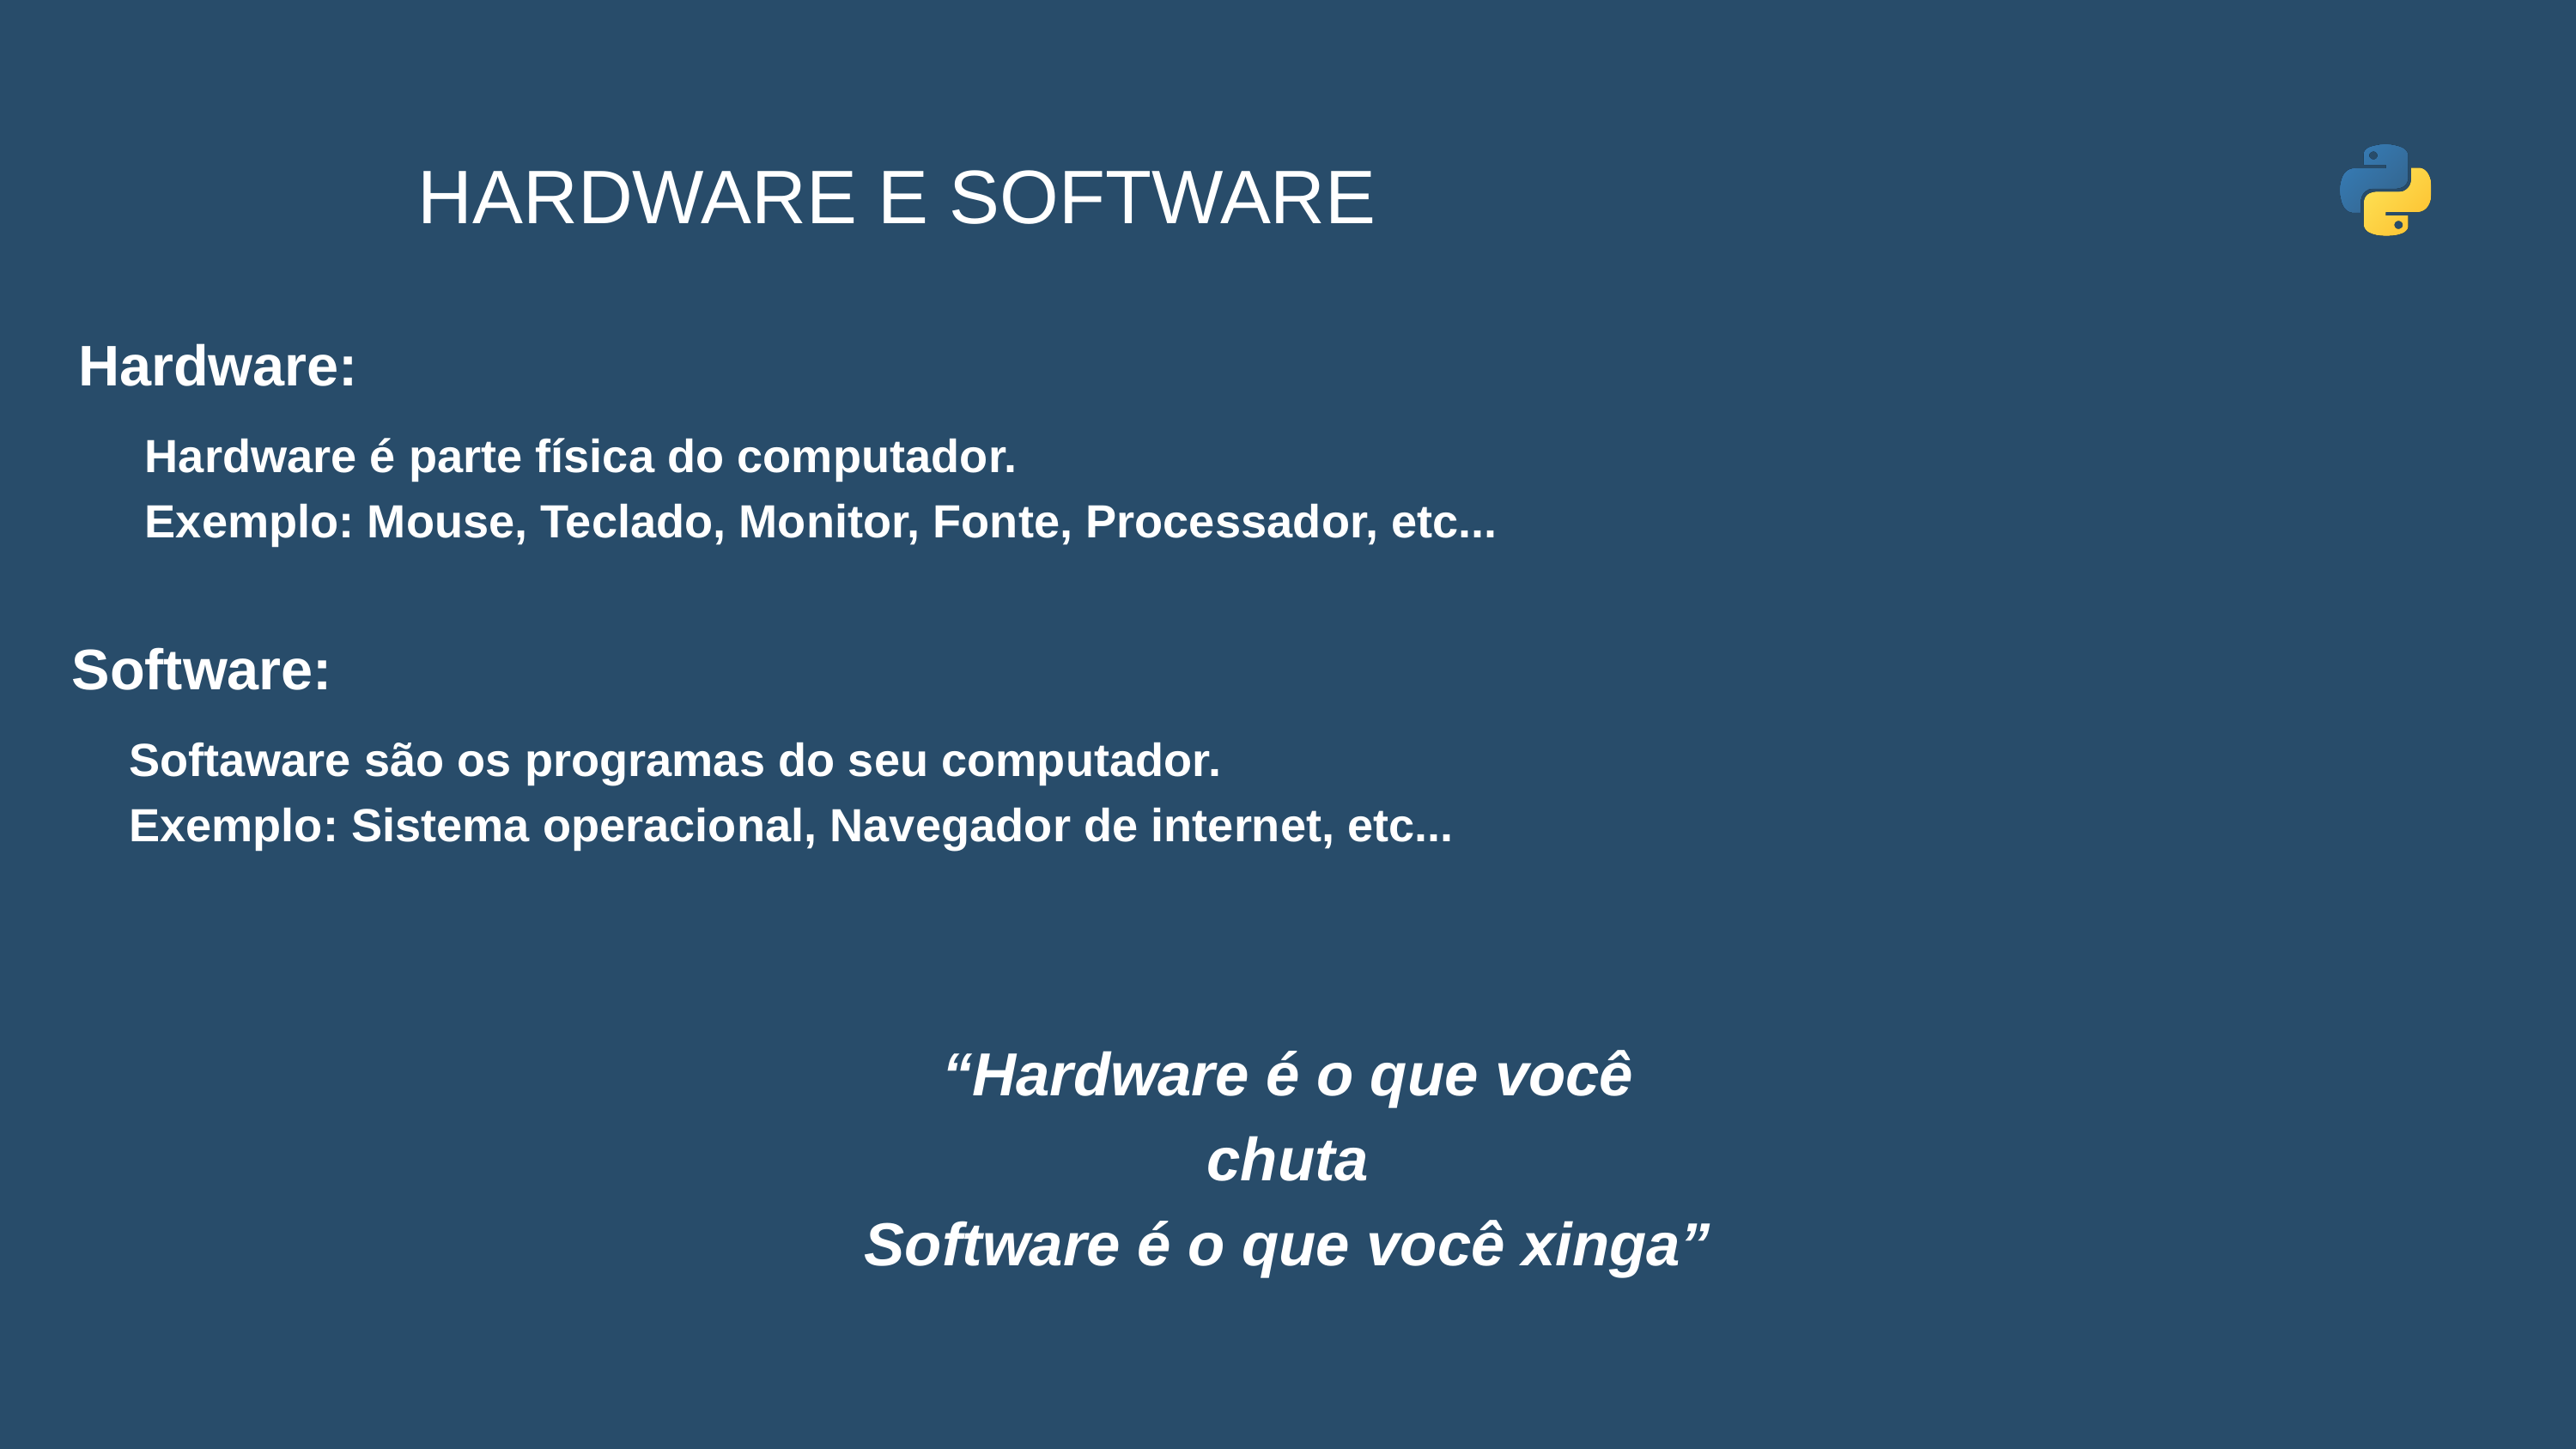

HARDWARE E SOFTWARE

Hardware:
Hardware é parte física do computador.
Exemplo: Mouse, Teclado, Monitor, Fonte, Processador, etc...
Software:
Softaware são os programas do seu computador.
Exemplo: Sistema operacional, Navegador de internet, etc...
“Hardware é o que você chuta
Software é o que você xinga”